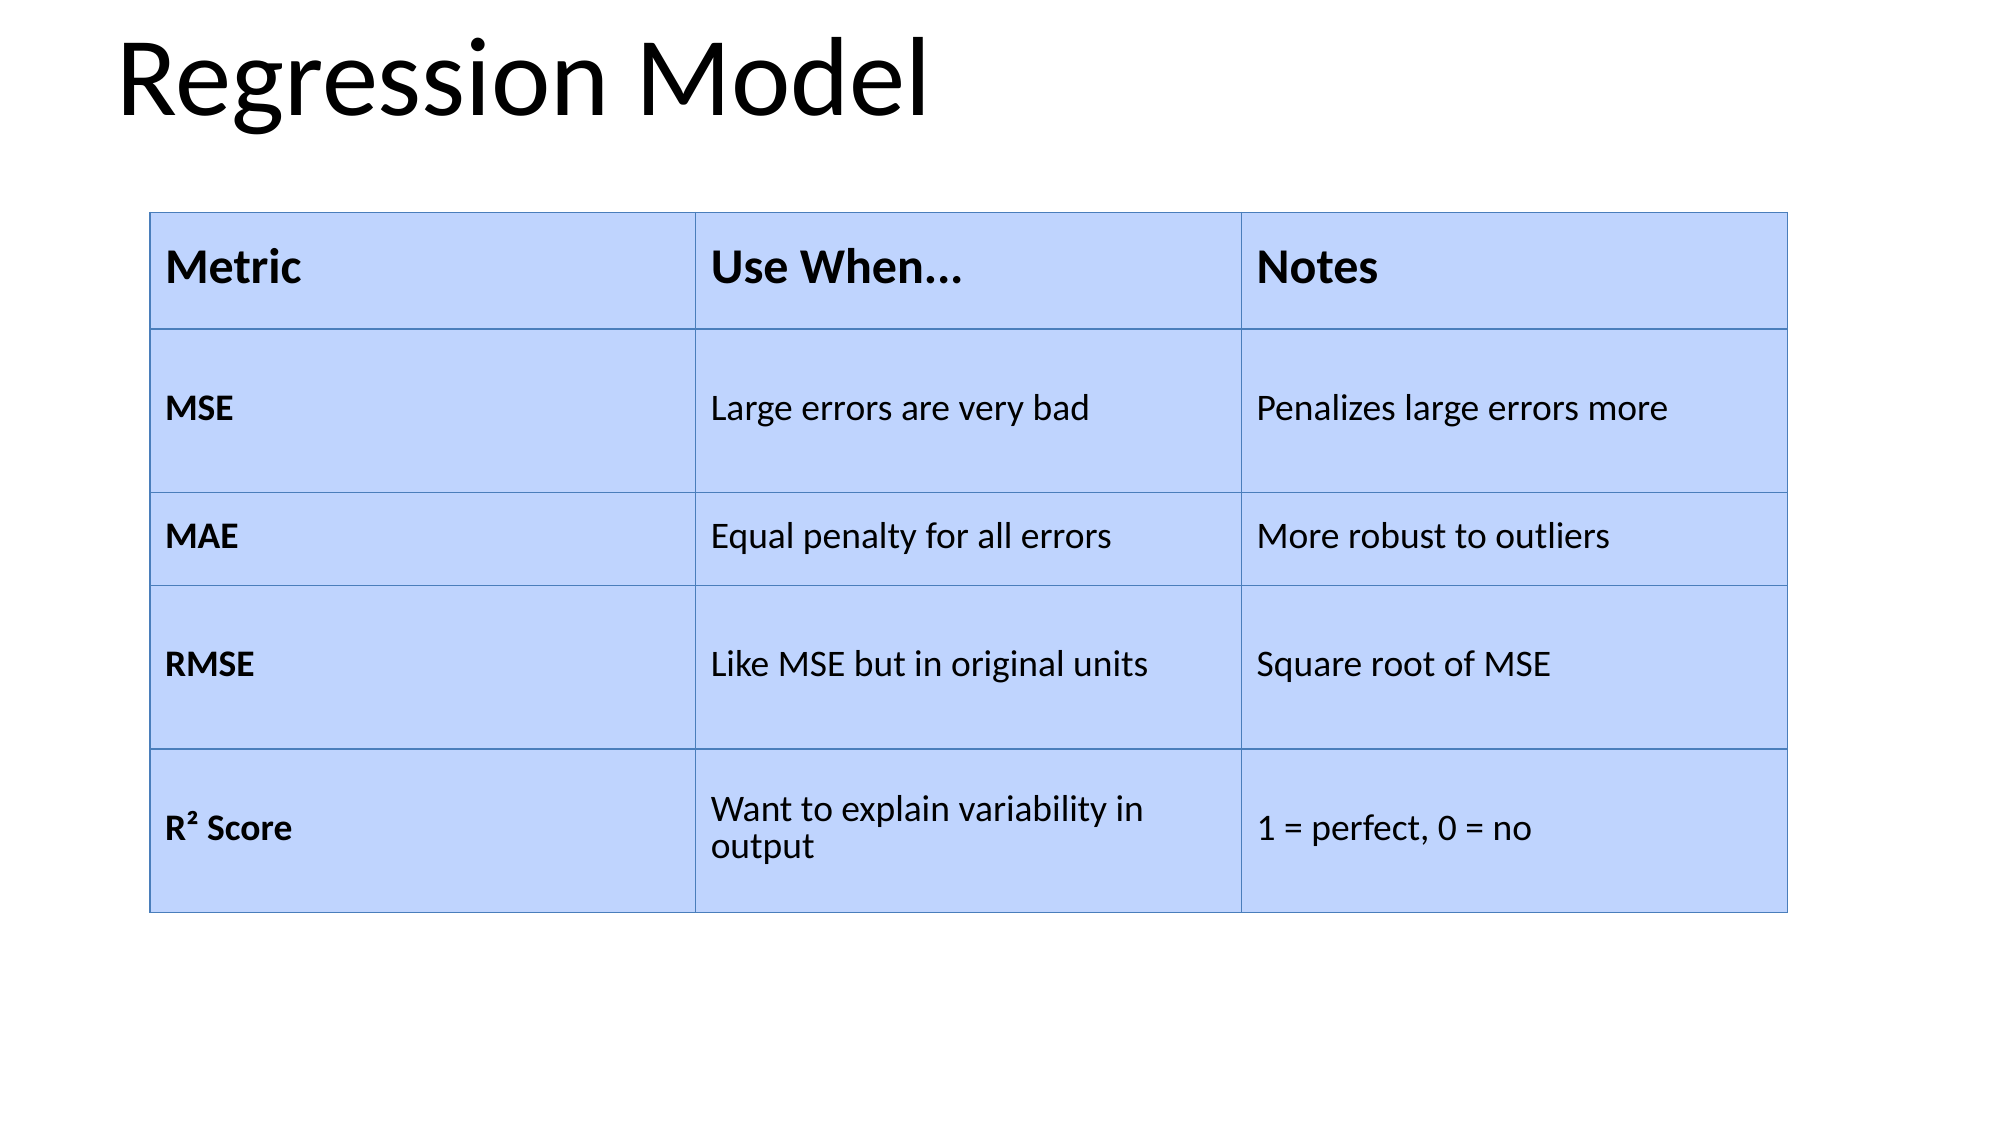

# Regression Model
| Metric | Use When... | Notes |
| --- | --- | --- |
| MSE | Large errors are very bad | Penalizes large errors more |
| MAE | Equal penalty for all errors | More robust to outliers |
| RMSE | Like MSE but in original units | Square root of MSE |
| R² Score | Want to explain variability in output | 1 = perfect, 0 = no |